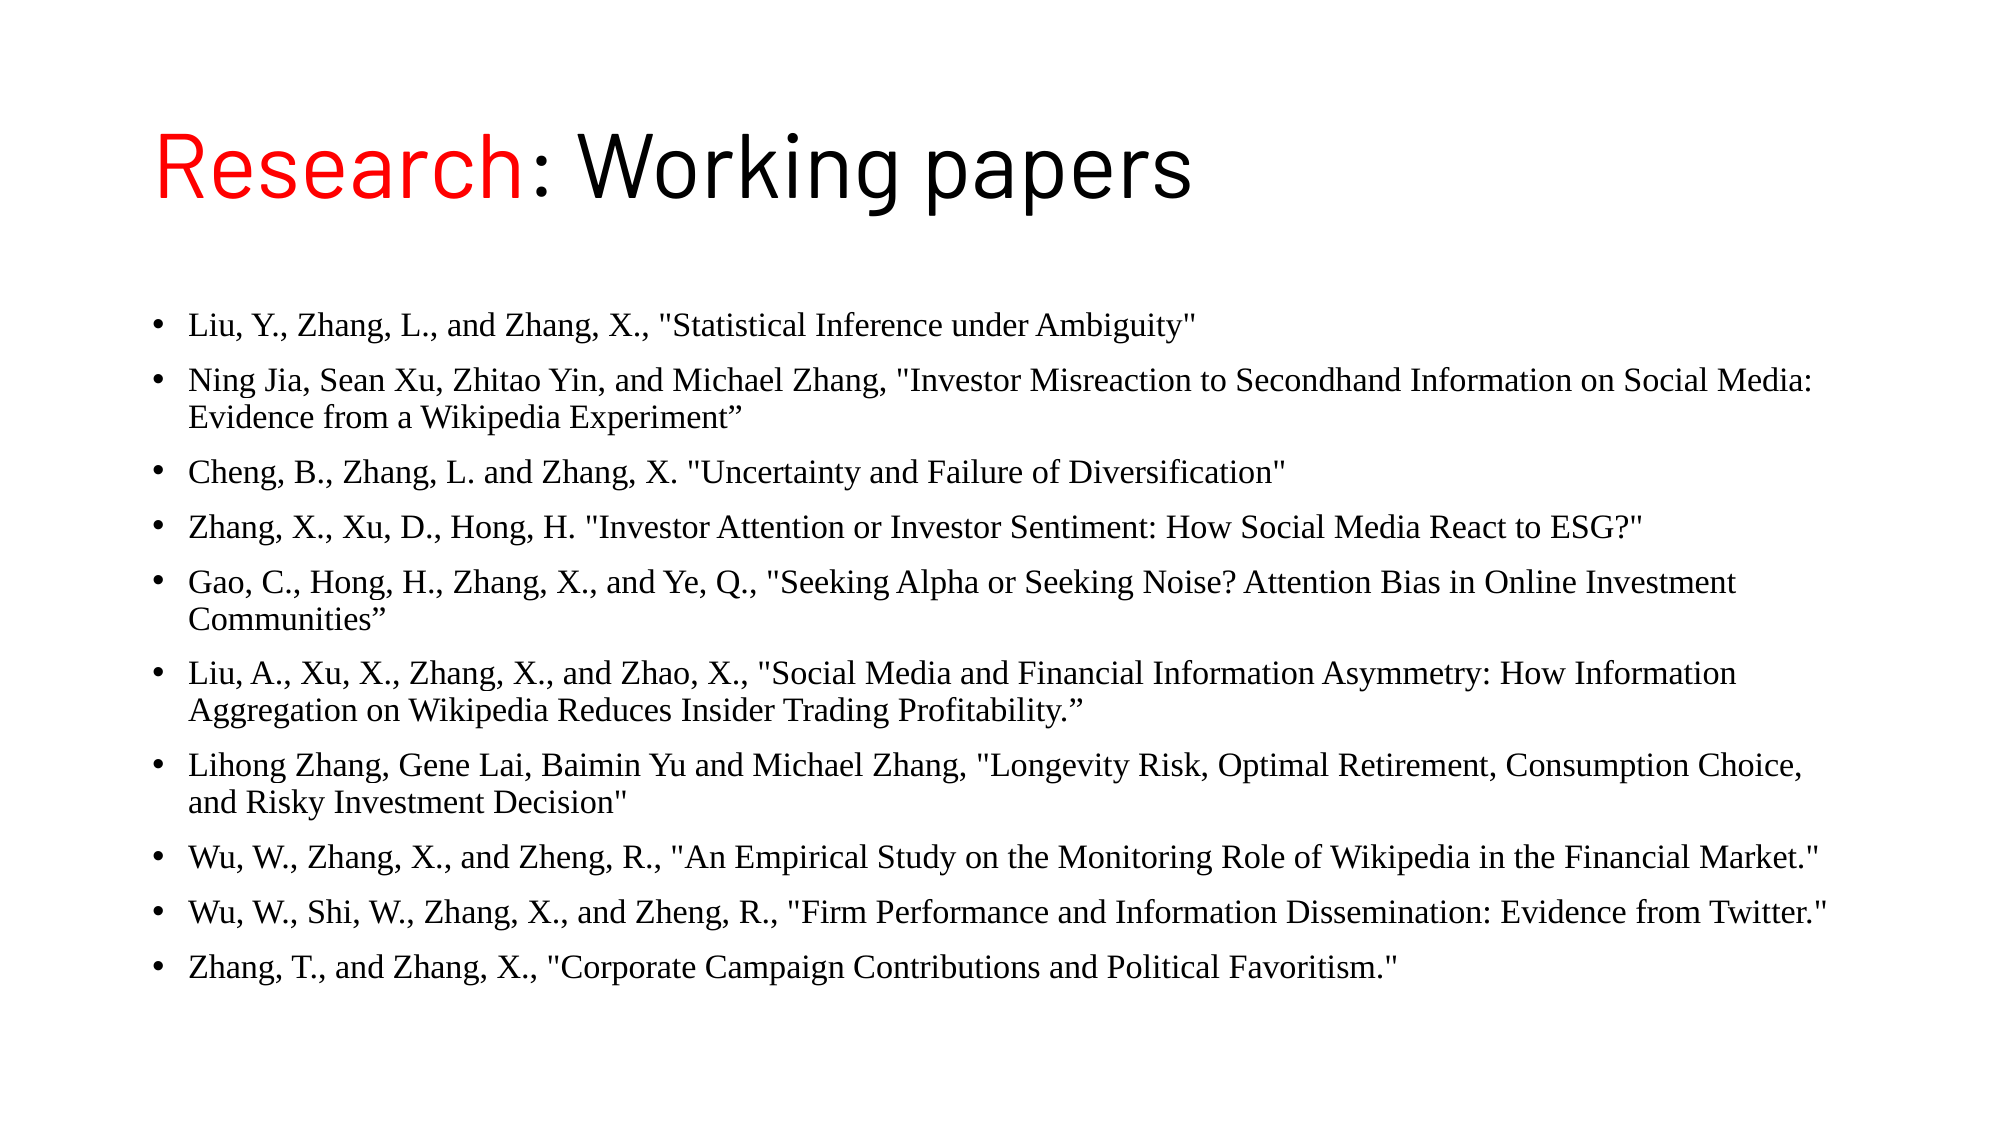

# Research: Working papers
Liu, Y., Zhang, L., and Zhang, X., "Statistical Inference under Ambiguity"
Ning Jia, Sean Xu, Zhitao Yin, and Michael Zhang, "Investor Misreaction to Secondhand Information on Social Media: Evidence from a Wikipedia Experiment”
Cheng, B., Zhang, L. and Zhang, X. "Uncertainty and Failure of Diversification"
Zhang, X., Xu, D., Hong, H. "Investor Attention or Investor Sentiment: How Social Media React to ESG?"
Gao, C., Hong, H., Zhang, X., and Ye, Q., "Seeking Alpha or Seeking Noise? Attention Bias in Online Investment Communities”
Liu, A., Xu, X., Zhang, X., and Zhao, X., "Social Media and Financial Information Asymmetry: How Information Aggregation on Wikipedia Reduces Insider Trading Profitability.”
Lihong Zhang, Gene Lai, Baimin Yu and Michael Zhang, "Longevity Risk, Optimal Retirement, Consumption Choice, and Risky Investment Decision"
Wu, W., Zhang, X., and Zheng, R., "An Empirical Study on the Monitoring Role of Wikipedia in the Financial Market."
Wu, W., Shi, W., Zhang, X., and Zheng, R., "Firm Performance and Information Dissemination: Evidence from Twitter."
Zhang, T., and Zhang, X., "Corporate Campaign Contributions and Political Favoritism."